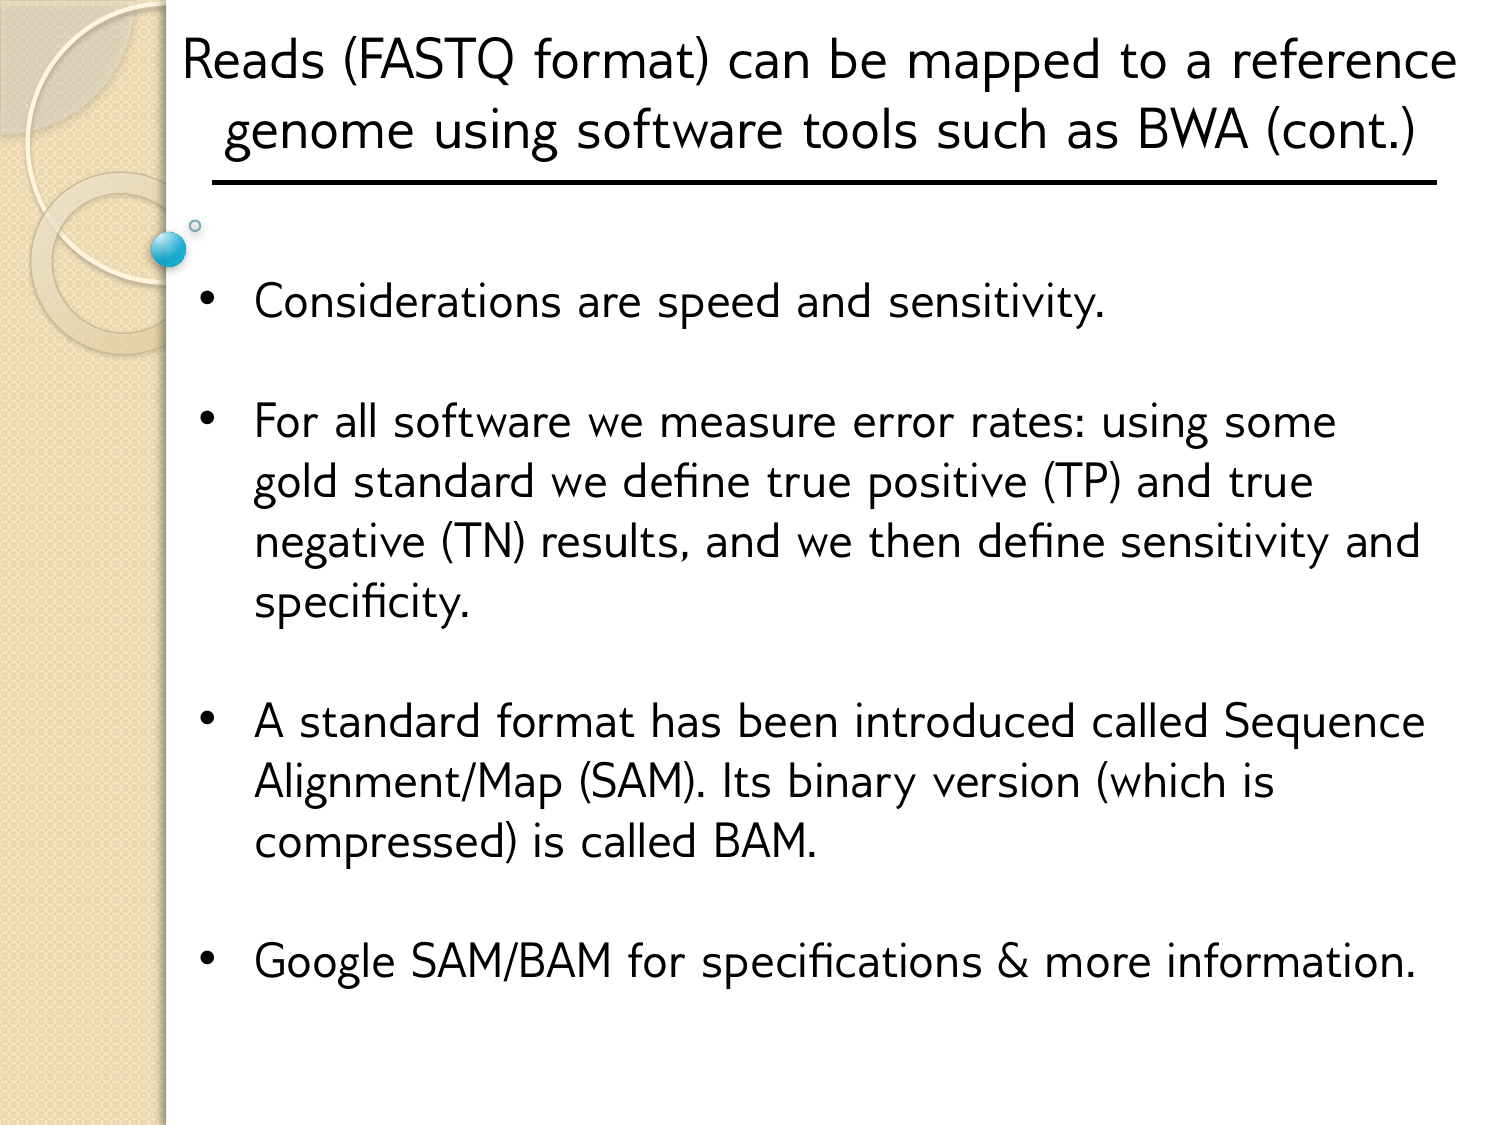

Reads (FASTQ format) can be mapped to a reference genome using software tools such as BWA (cont.)

Considerations are speed and sensitivity.

For all software we measure error rates: using some gold standard we define true positive (TP) and true negative (TN) results, and we then define sensitivity and specificity.

A standard format has been introduced called Sequence Alignment/Map (SAM). Its binary version (which is compressed) is called BAM.

Google SAM/BAM for specifications & more information.